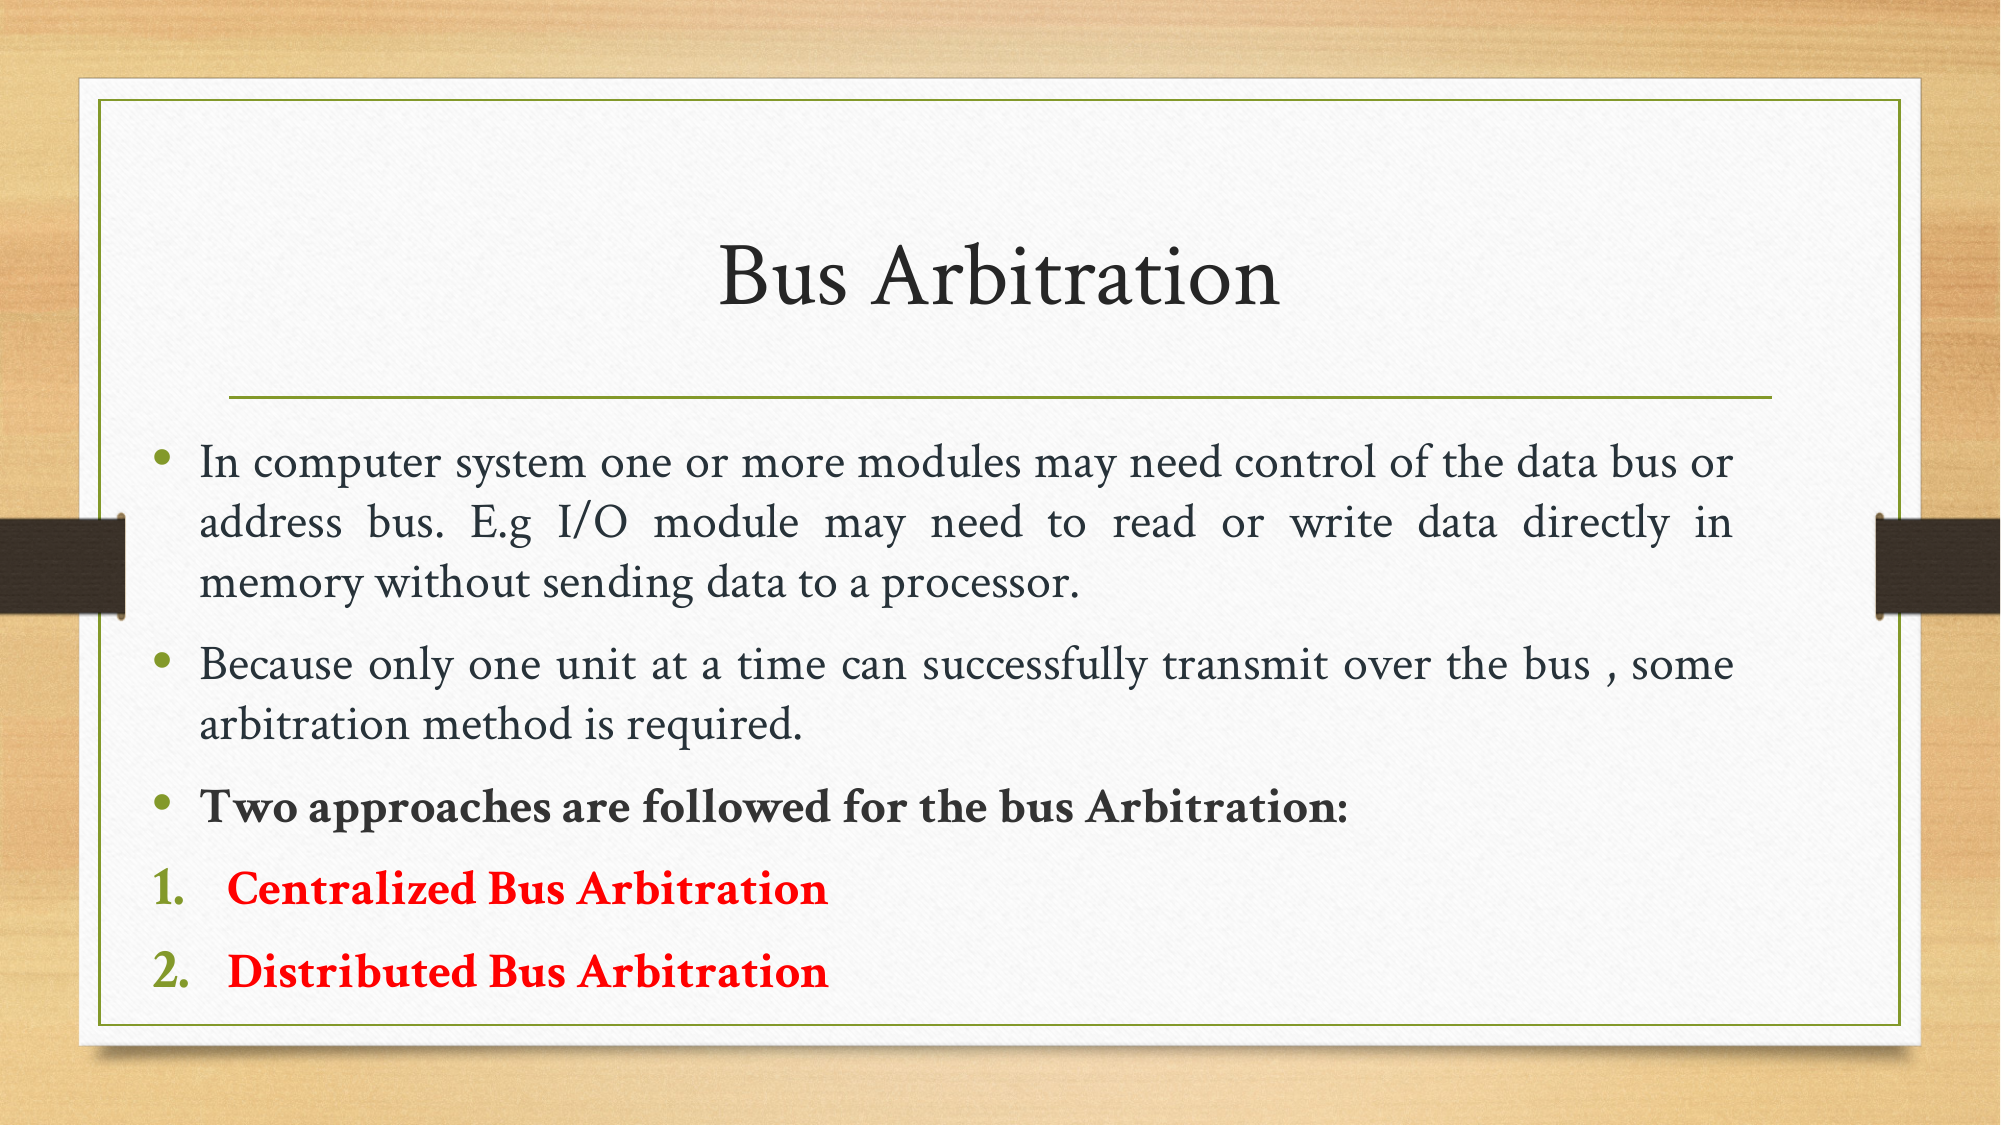

# Bus Arbitration
In computer system one or more modules may need control of the data bus or address bus. E.g I/O module may need to read or write data directly in memory without sending data to a processor.
Because only one unit at a time can successfully transmit over the bus , some arbitration method is required.
Two approaches are followed for the bus Arbitration:
Centralized Bus Arbitration
Distributed Bus Arbitration